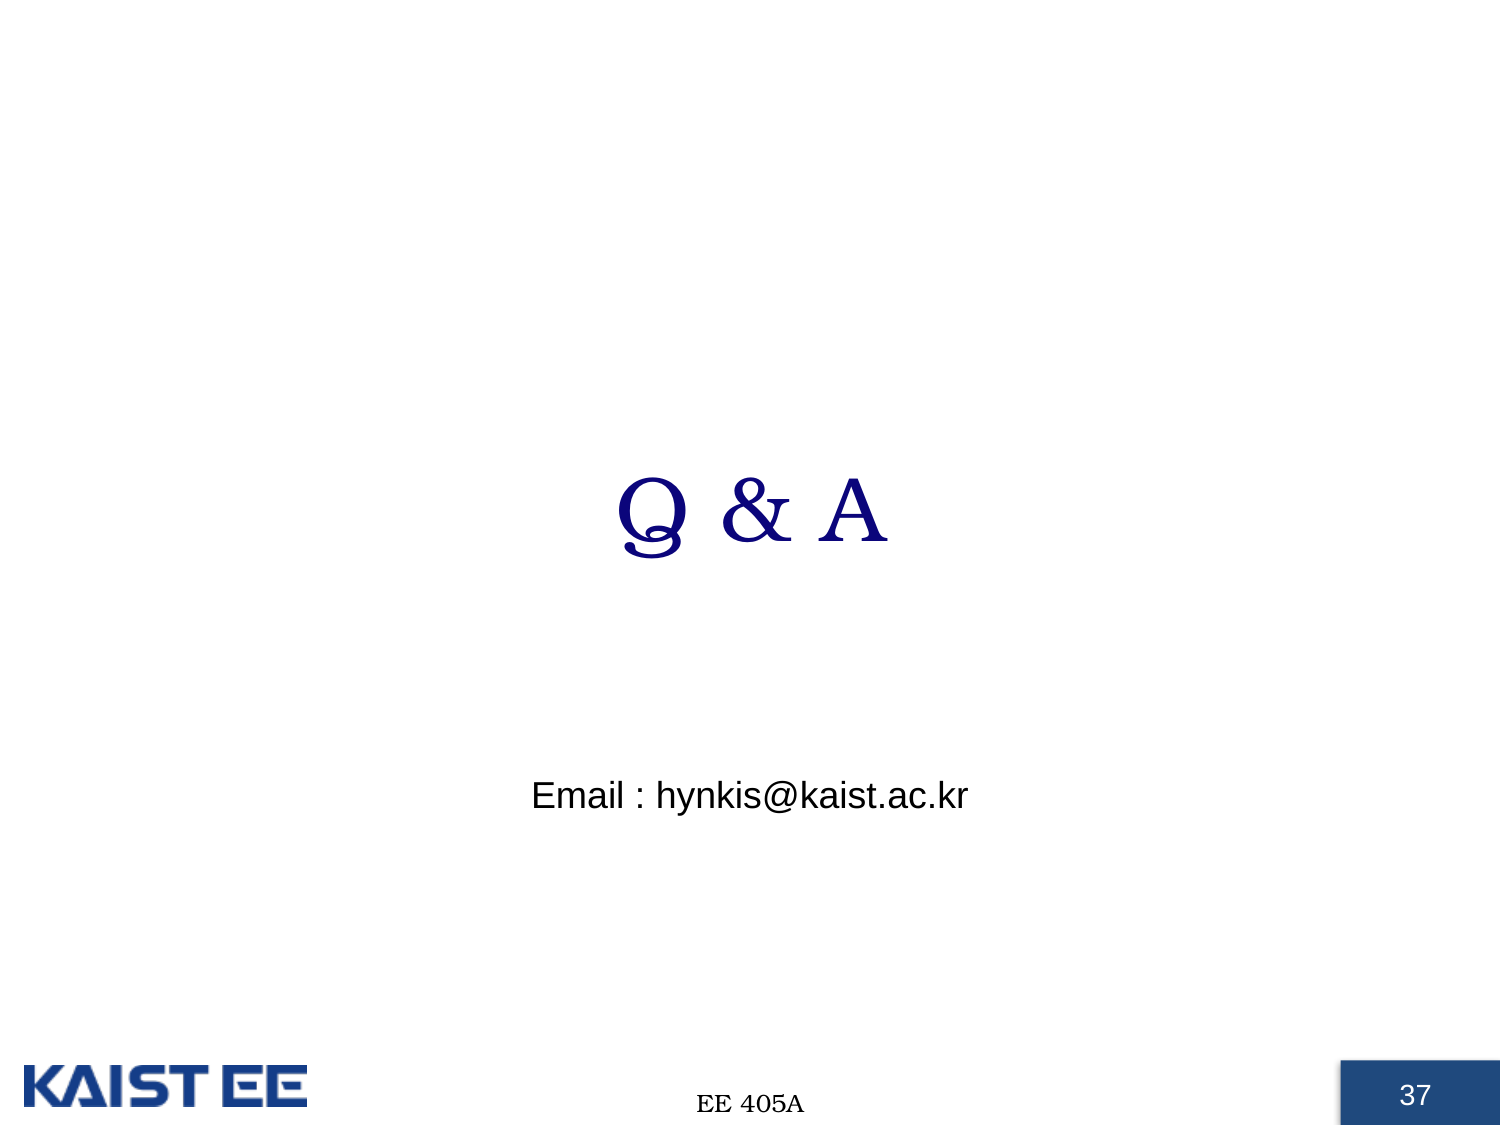

# Q & A
Email : hynkis@kaist.ac.kr
EE 405A
37